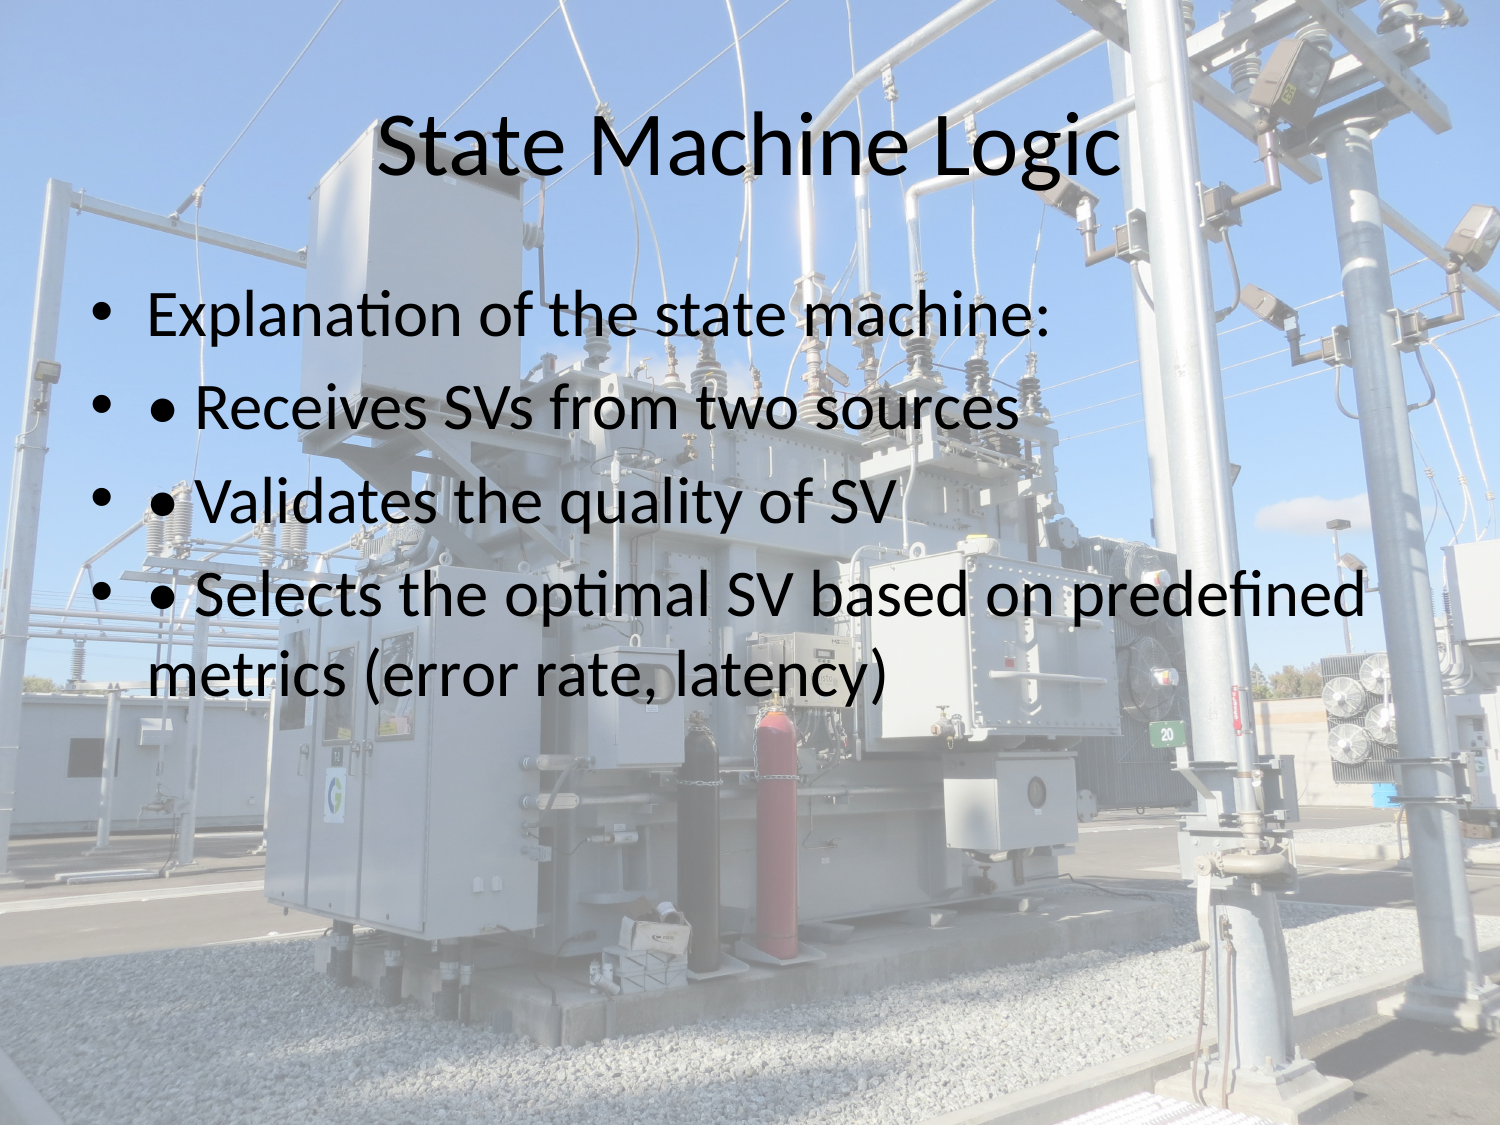

# State Machine Logic
Explanation of the state machine:
• Receives SVs from two sources
• Validates the quality of SV
• Selects the optimal SV based on predefined metrics (error rate, latency)